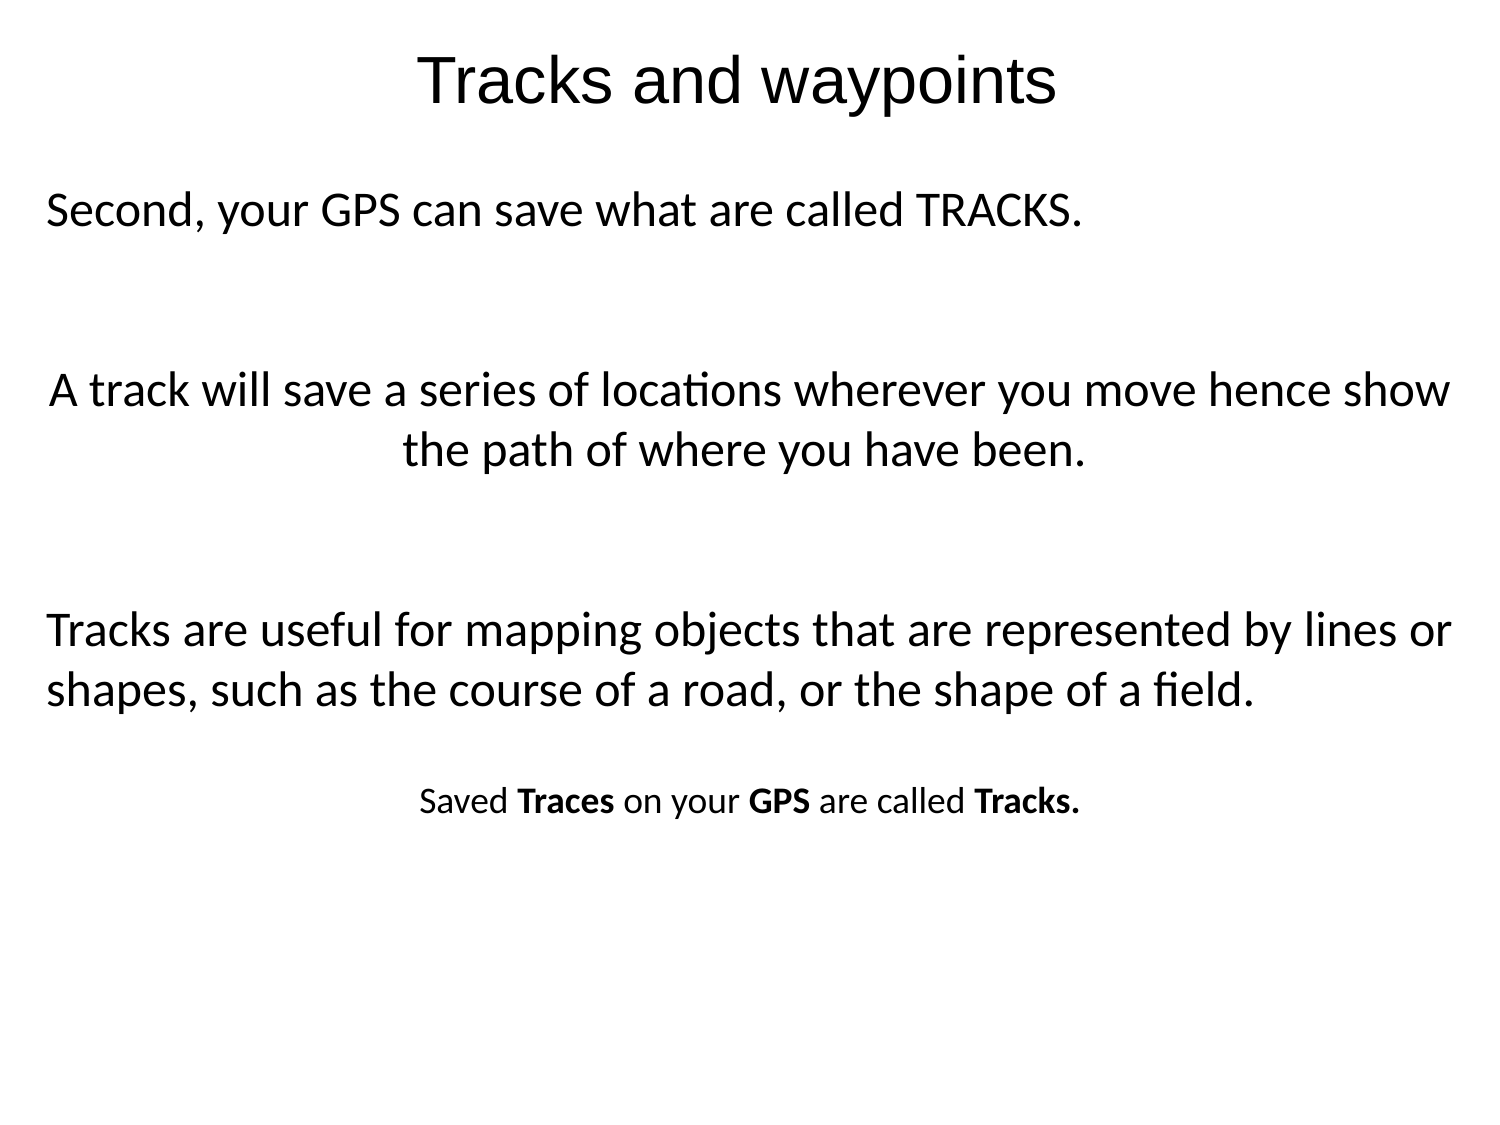

Tracks and waypoints
Second, your GPS can save what are called TRACKS.

A track will save a series of locations wherever you move hence show the path of where you have been.

Tracks are useful for mapping objects that are represented by lines or shapes, such as the course of a road, or the shape of a field.

Saved Traces on your GPS are called Tracks.